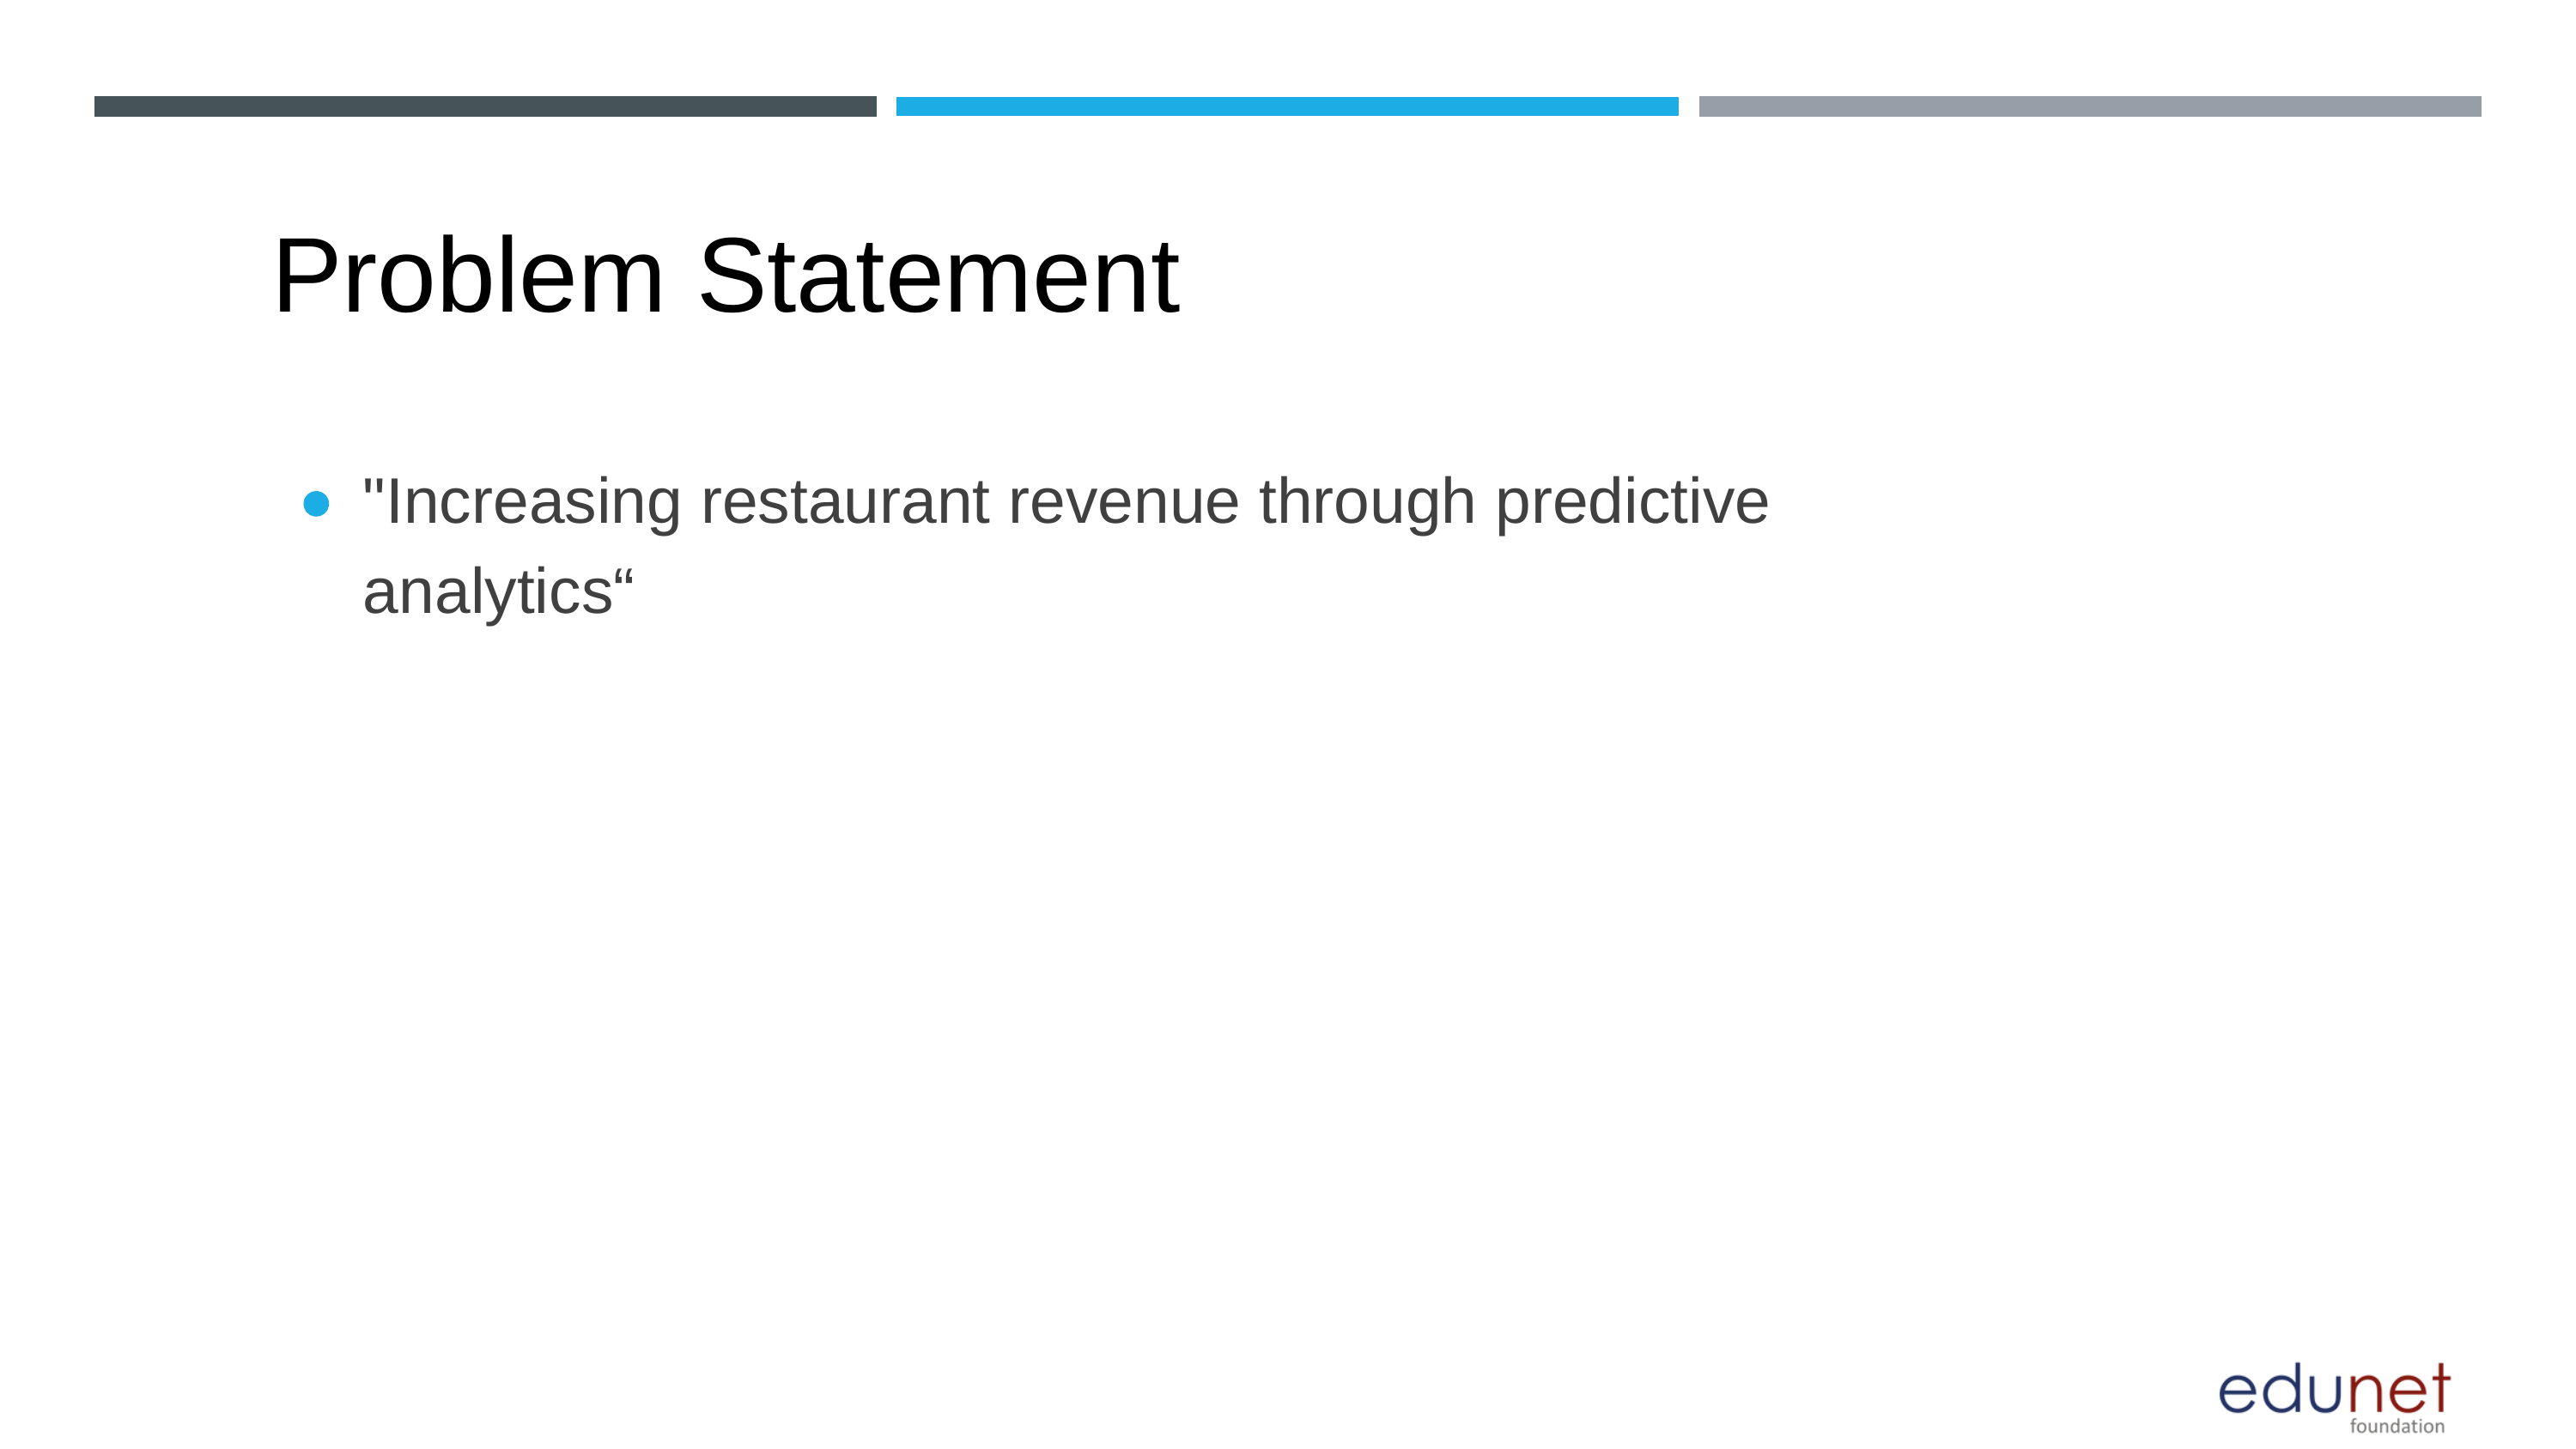

Problem Statement
"Increasing restaurant revenue through predictive analytics“